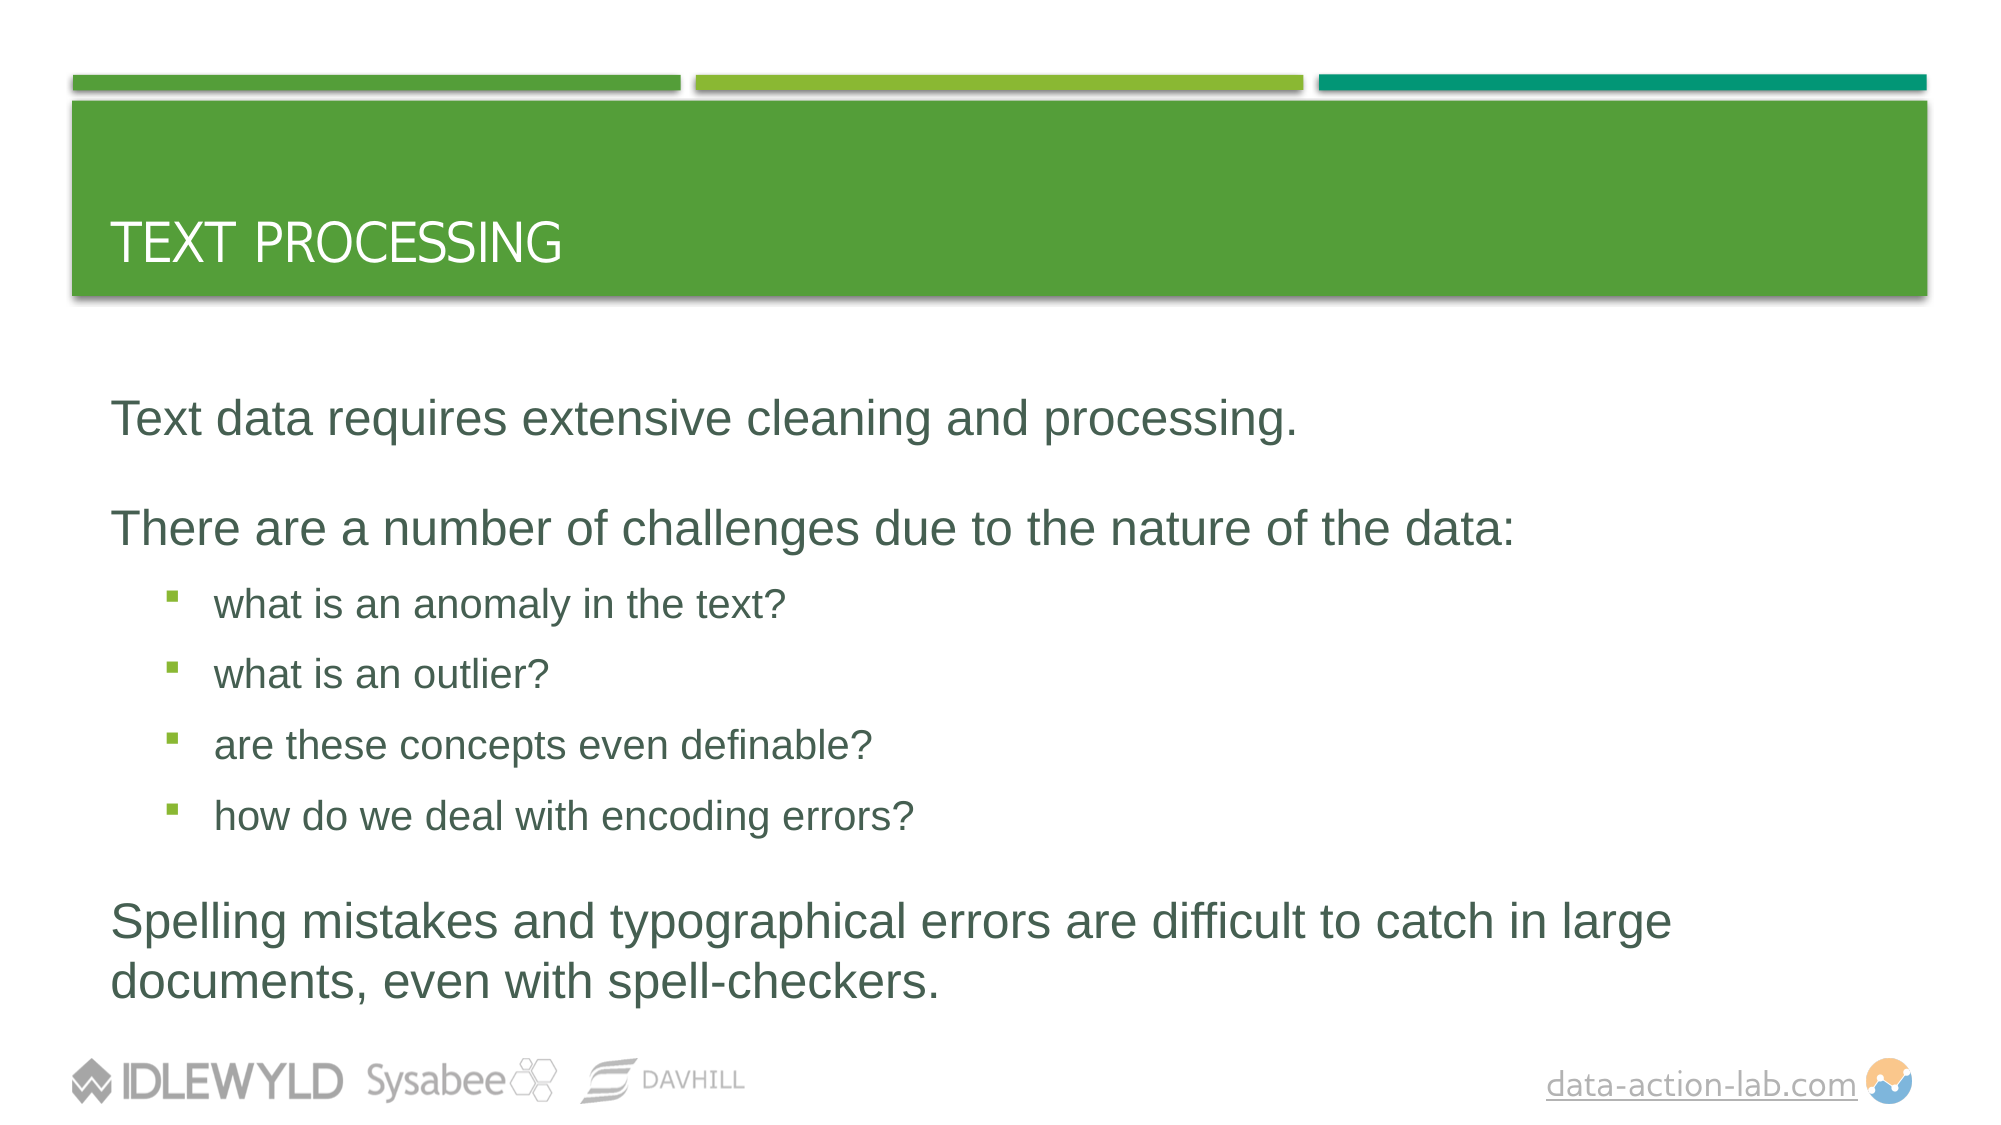

# Text Processing
Text data requires extensive cleaning and processing.

There are a number of challenges due to the nature of the data:
what is an anomaly in the text?
what is an outlier?
are these concepts even definable?
how do we deal with encoding errors?

Spelling mistakes and typographical errors are difficult to catch in large documents, even with spell-checkers.